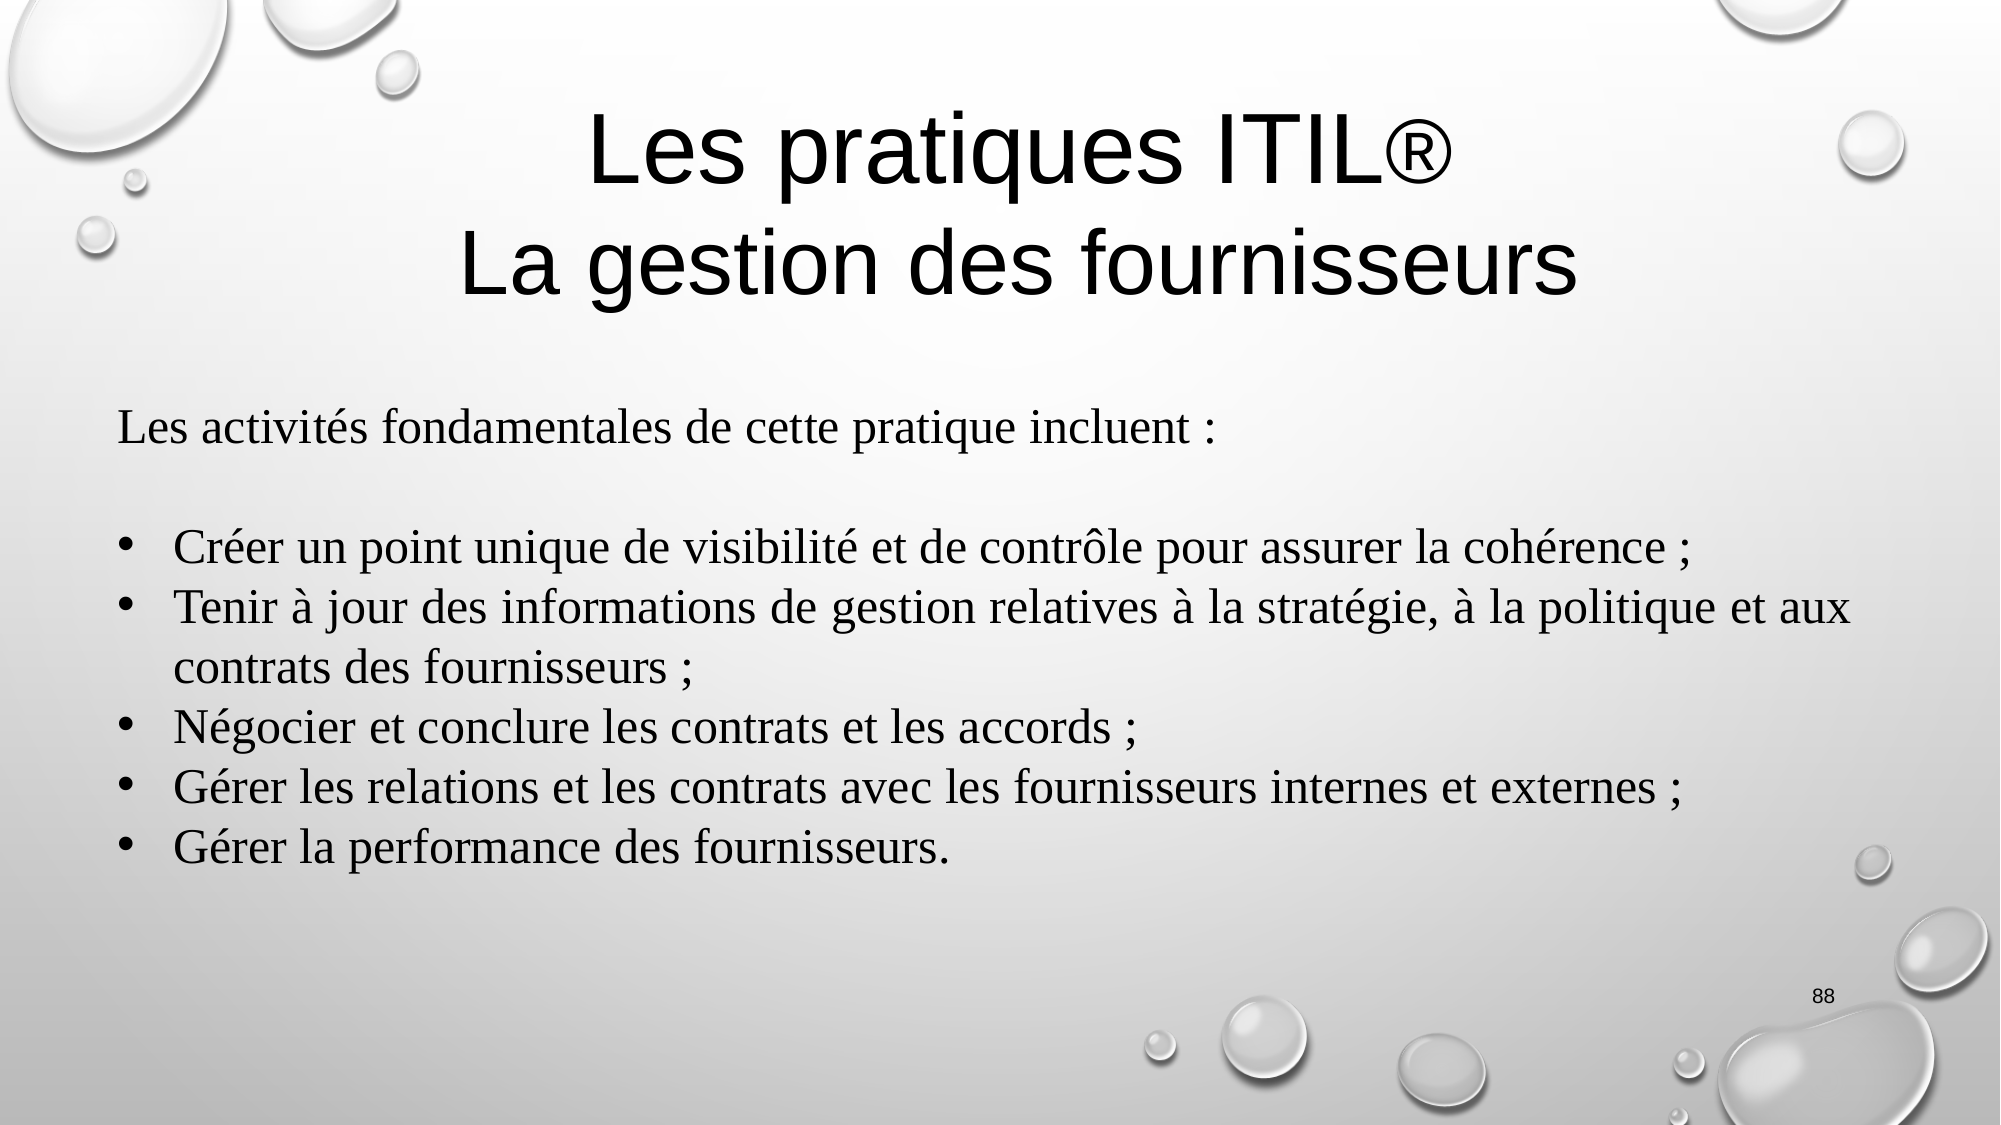

Les pratiques ITIL®
La gestion des fournisseurs

Les activités fondamentales de cette pratique incluent :

Créer un point unique de visibilité et de contrôle pour assurer la cohérence ;
Tenir à jour des informations de gestion relatives à la stratégie, à la politique et aux contrats des fournisseurs ;
Négocier et conclure les contrats et les accords ;
Gérer les relations et les contrats avec les fournisseurs internes et externes ;
Gérer la performance des fournisseurs.
88